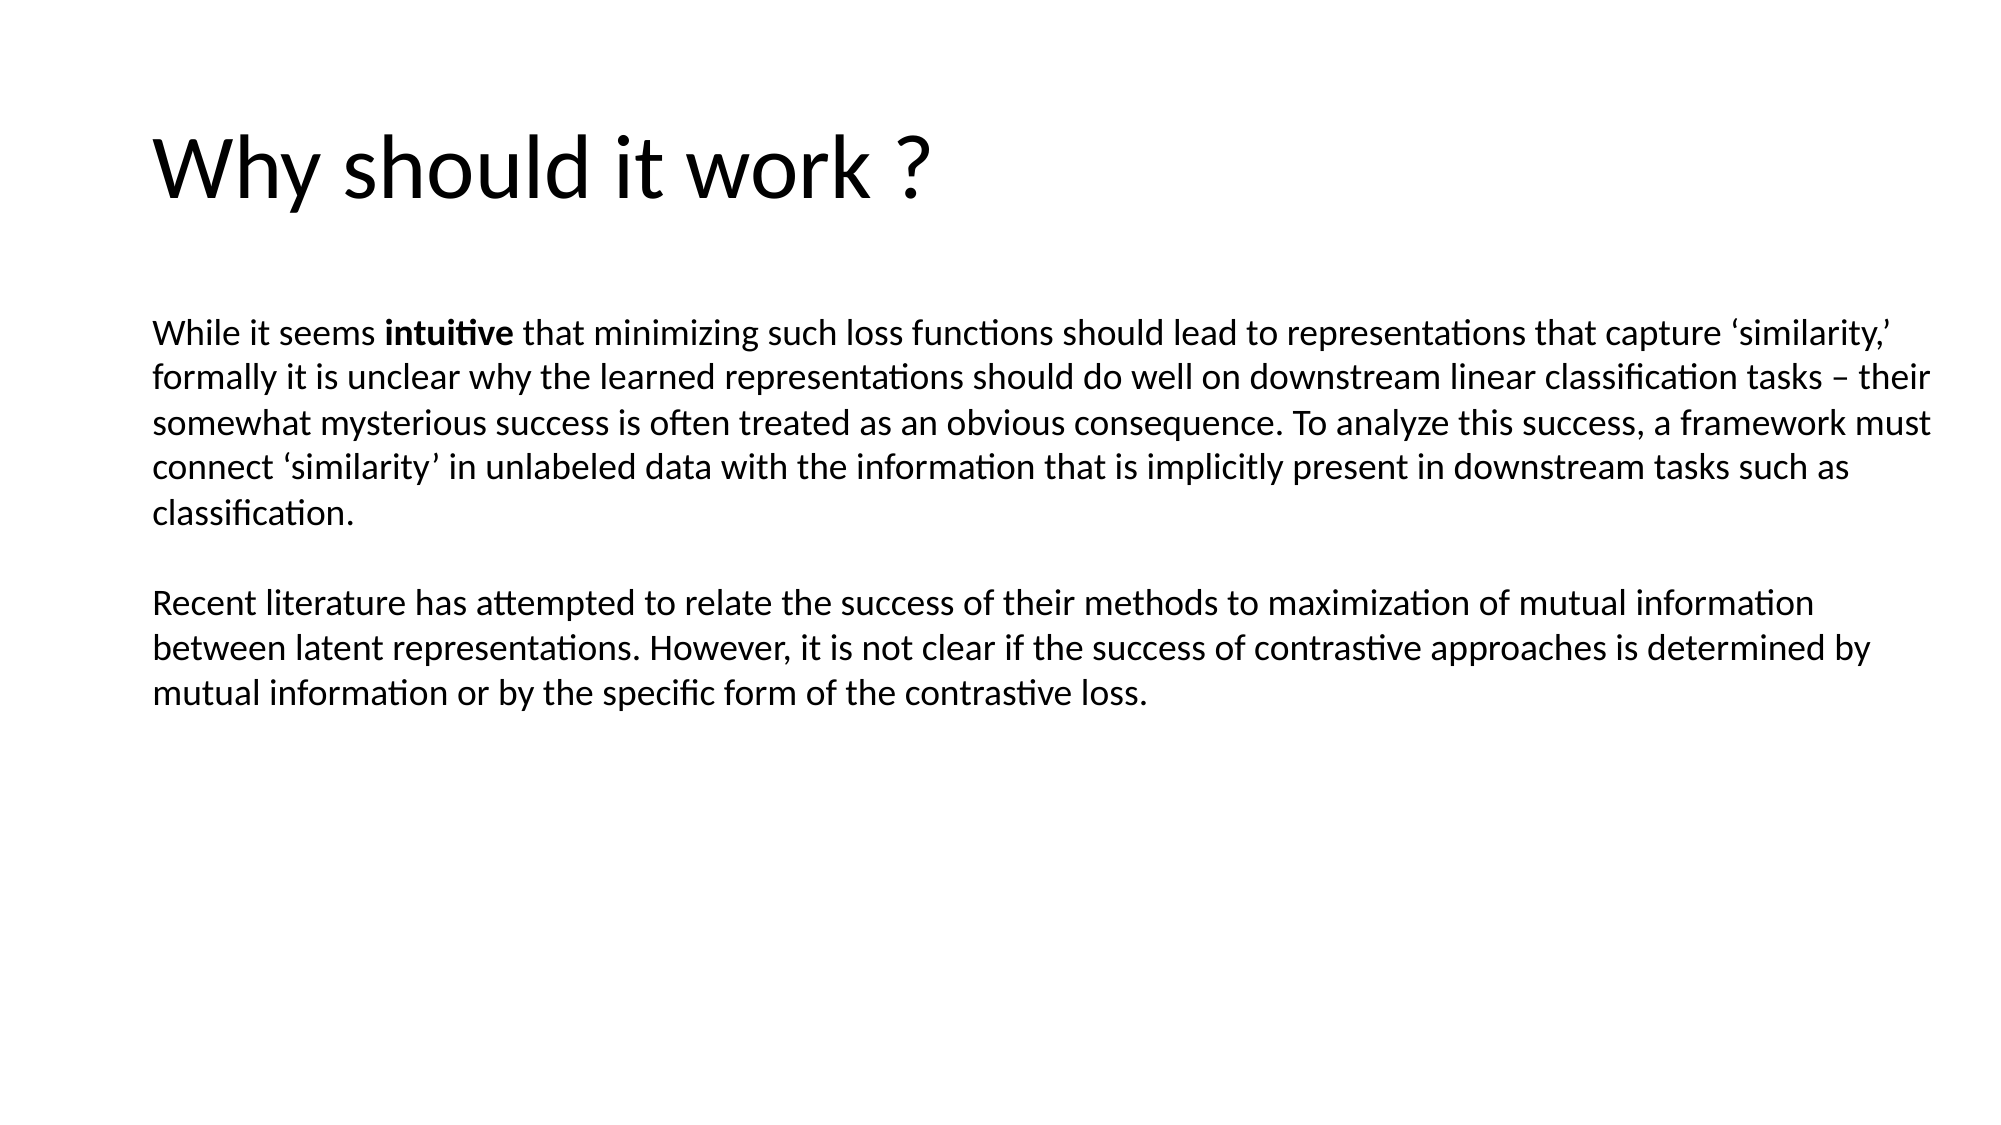

# Why should it work ?
While it seems intuitive that minimizing such loss functions should lead to representations that capture ‘similarity,’
formally it is unclear why the learned representations should do well on downstream linear classification tasks – their somewhat mysterious success is often treated as an obvious consequence. To analyze this success, a framework must connect ‘similarity’ in unlabeled data with the information that is implicitly present in downstream tasks such as classification.

Recent literature has attempted to relate the success of their methods to maximization of mutual information between latent representations. However, it is not clear if the success of contrastive approaches is determined by mutual information or by the specific form of the contrastive loss.